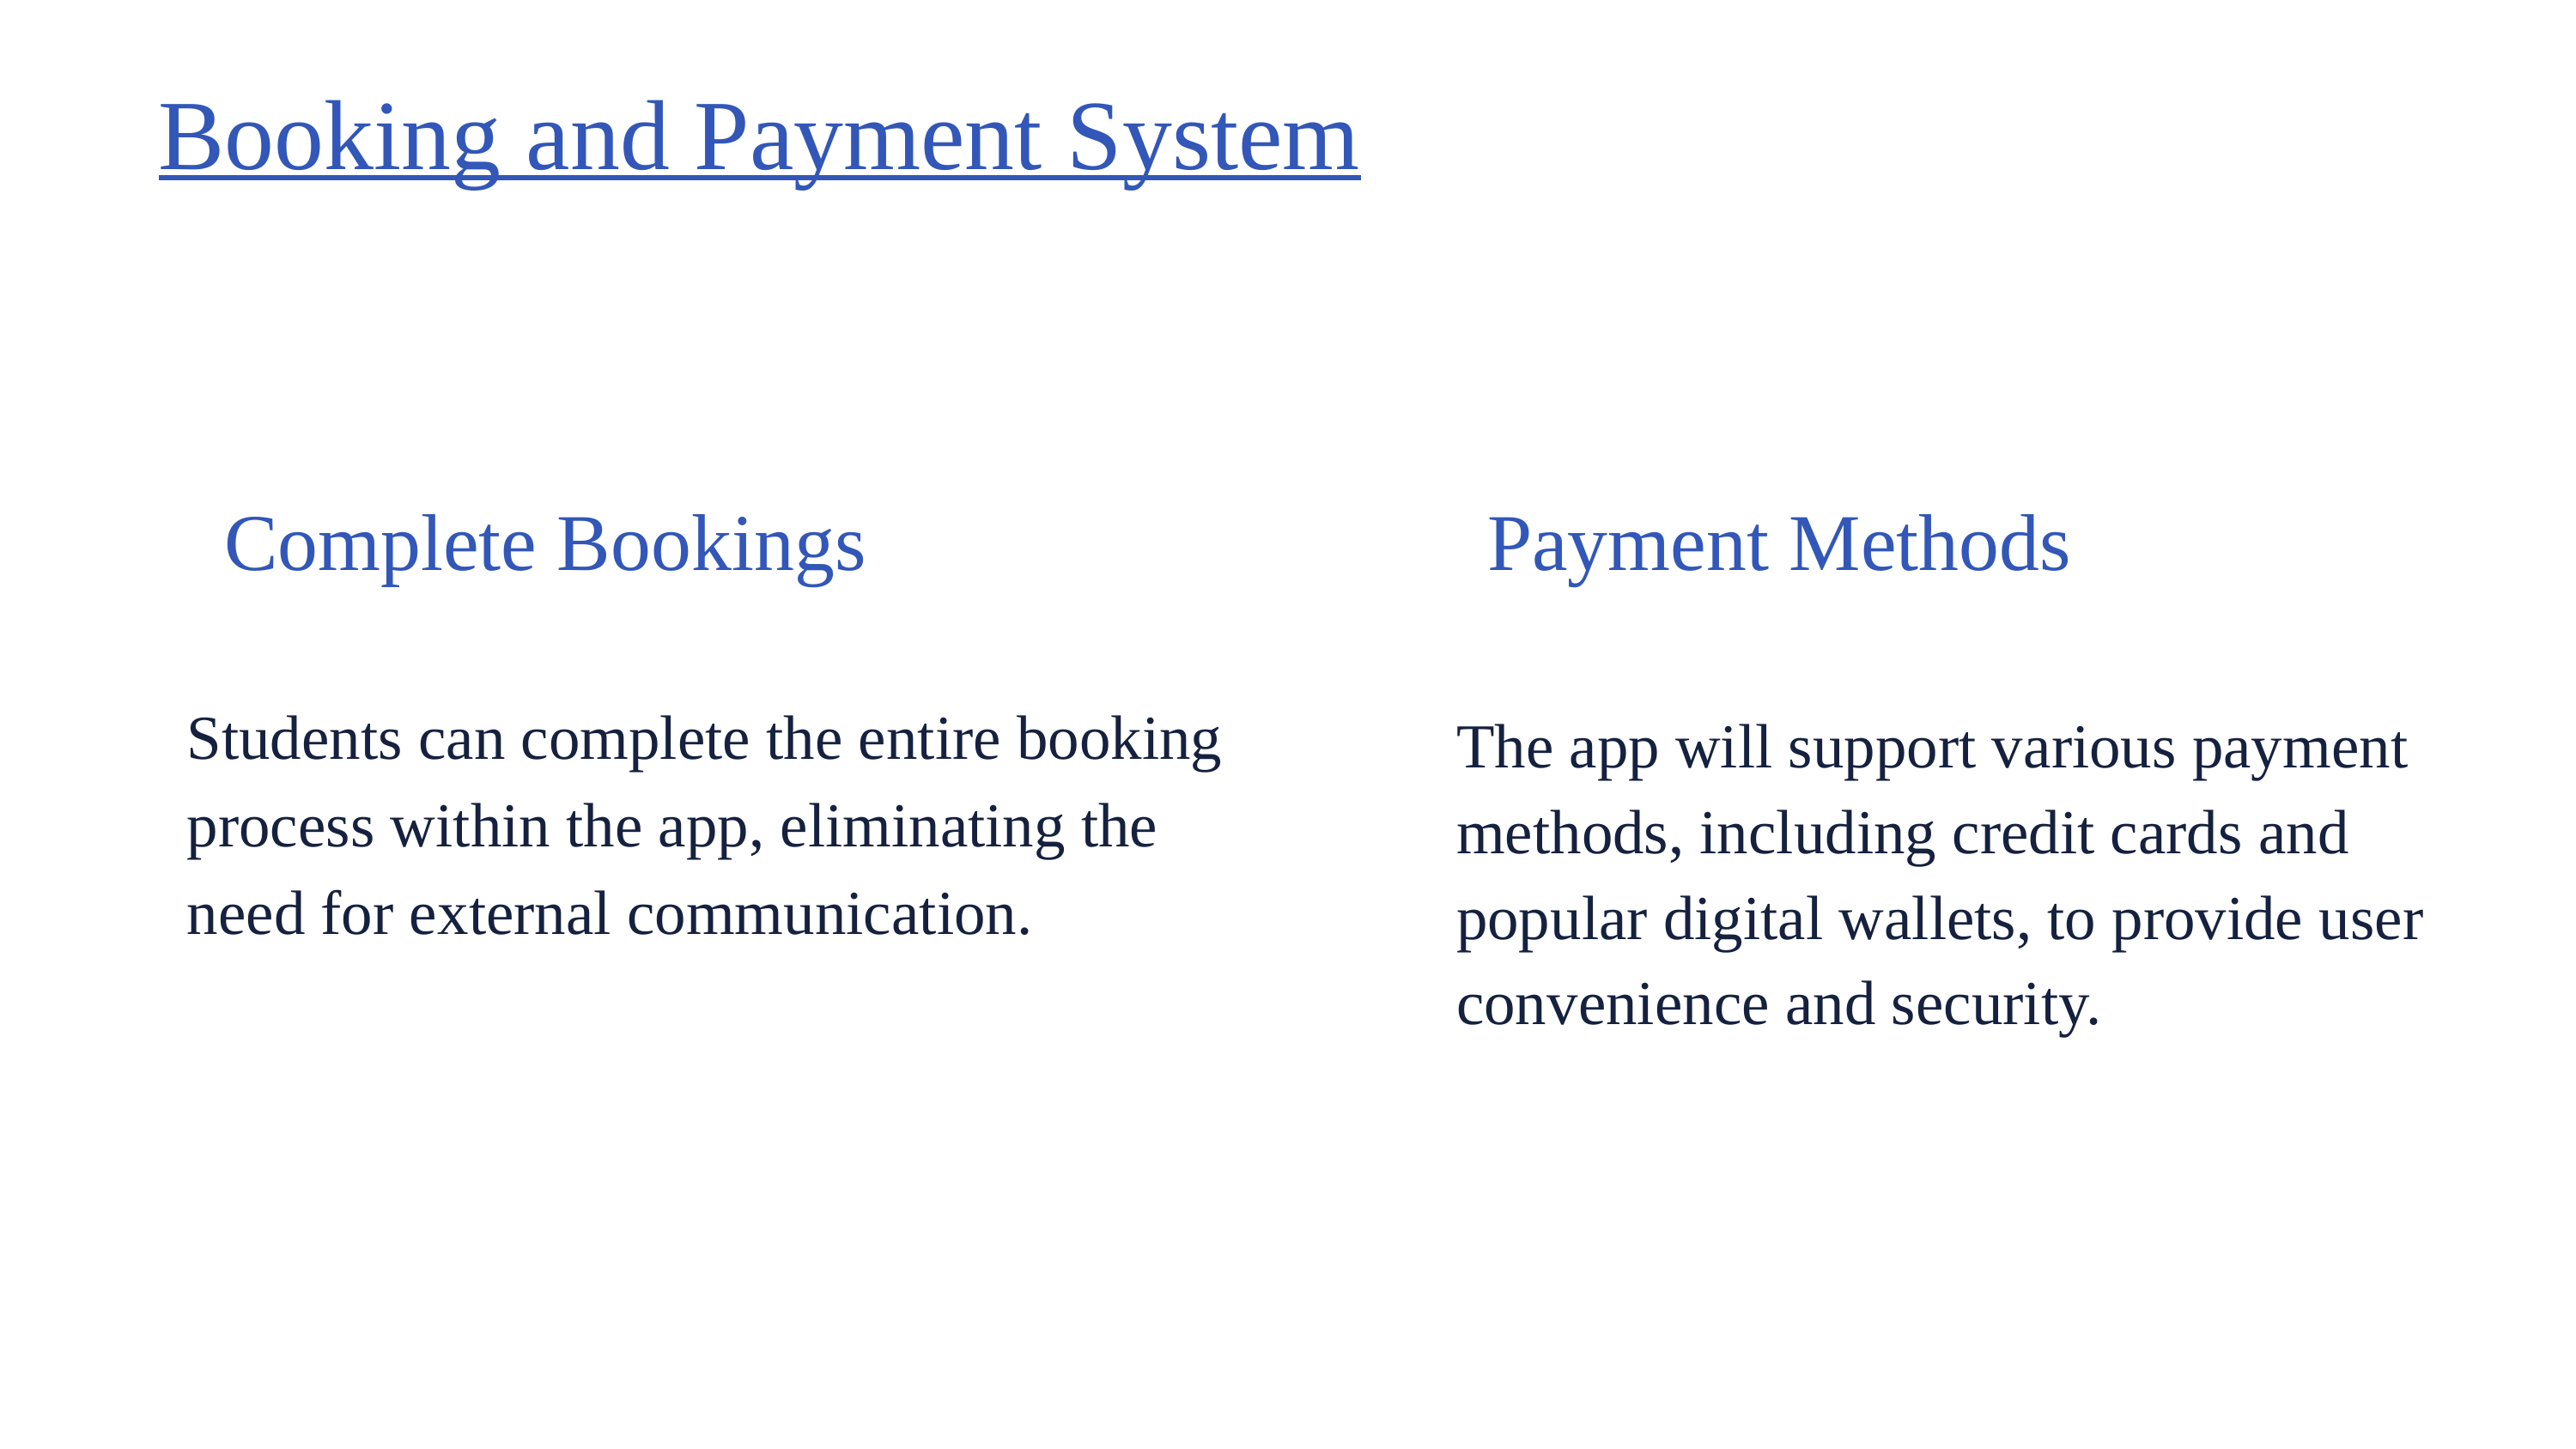

Booking and Payment System
Complete Bookings
Payment Methods
Students can complete the entire booking process within the app, eliminating the need for external communication.
The app will support various payment methods, including credit cards and popular digital wallets, to provide user convenience and security.